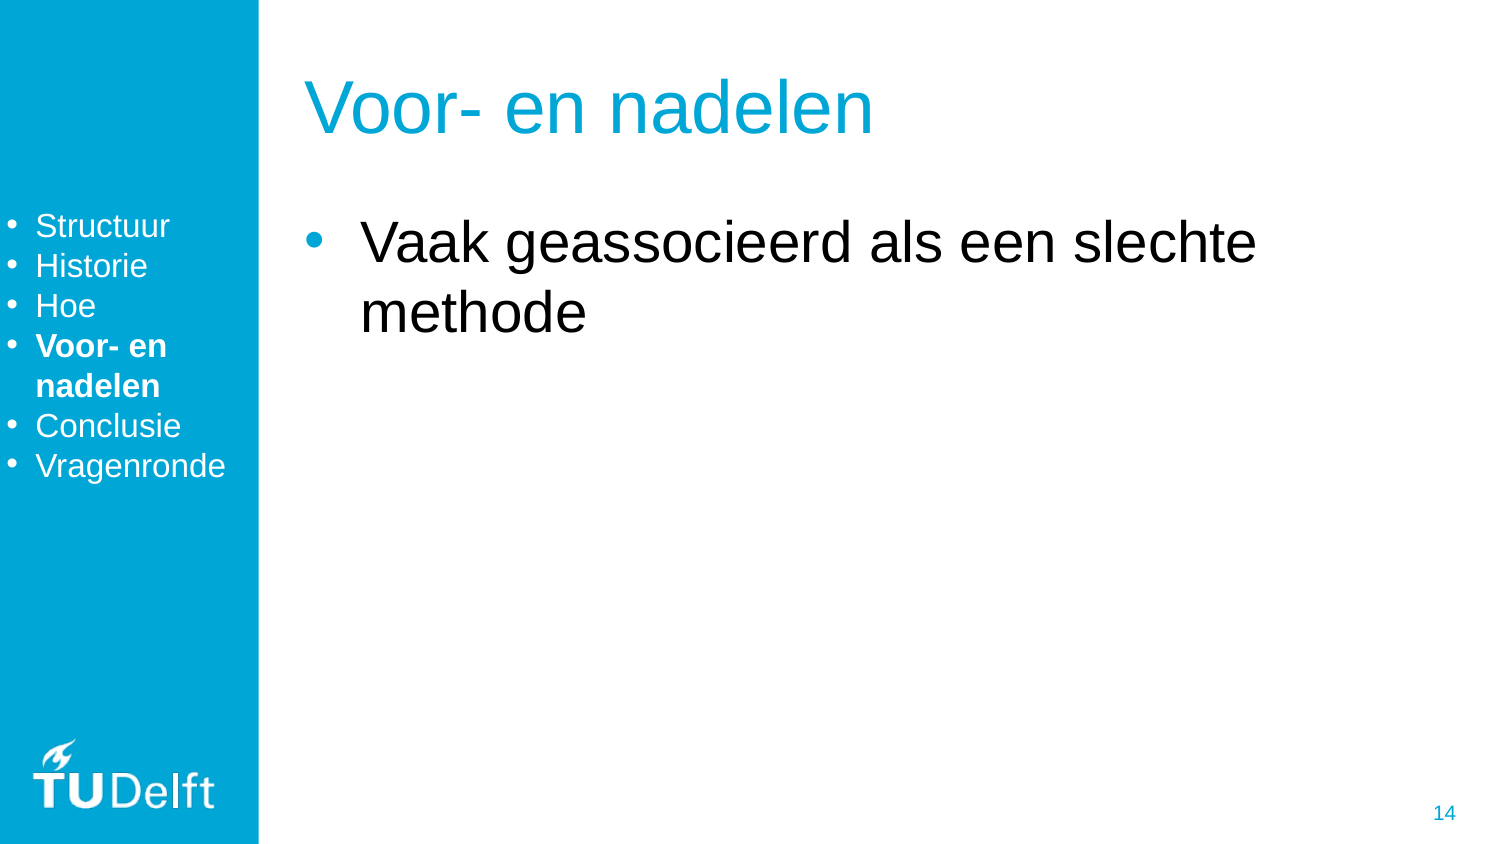

# Voor- en nadelen
Vaak geassocieerd als een slechte methode